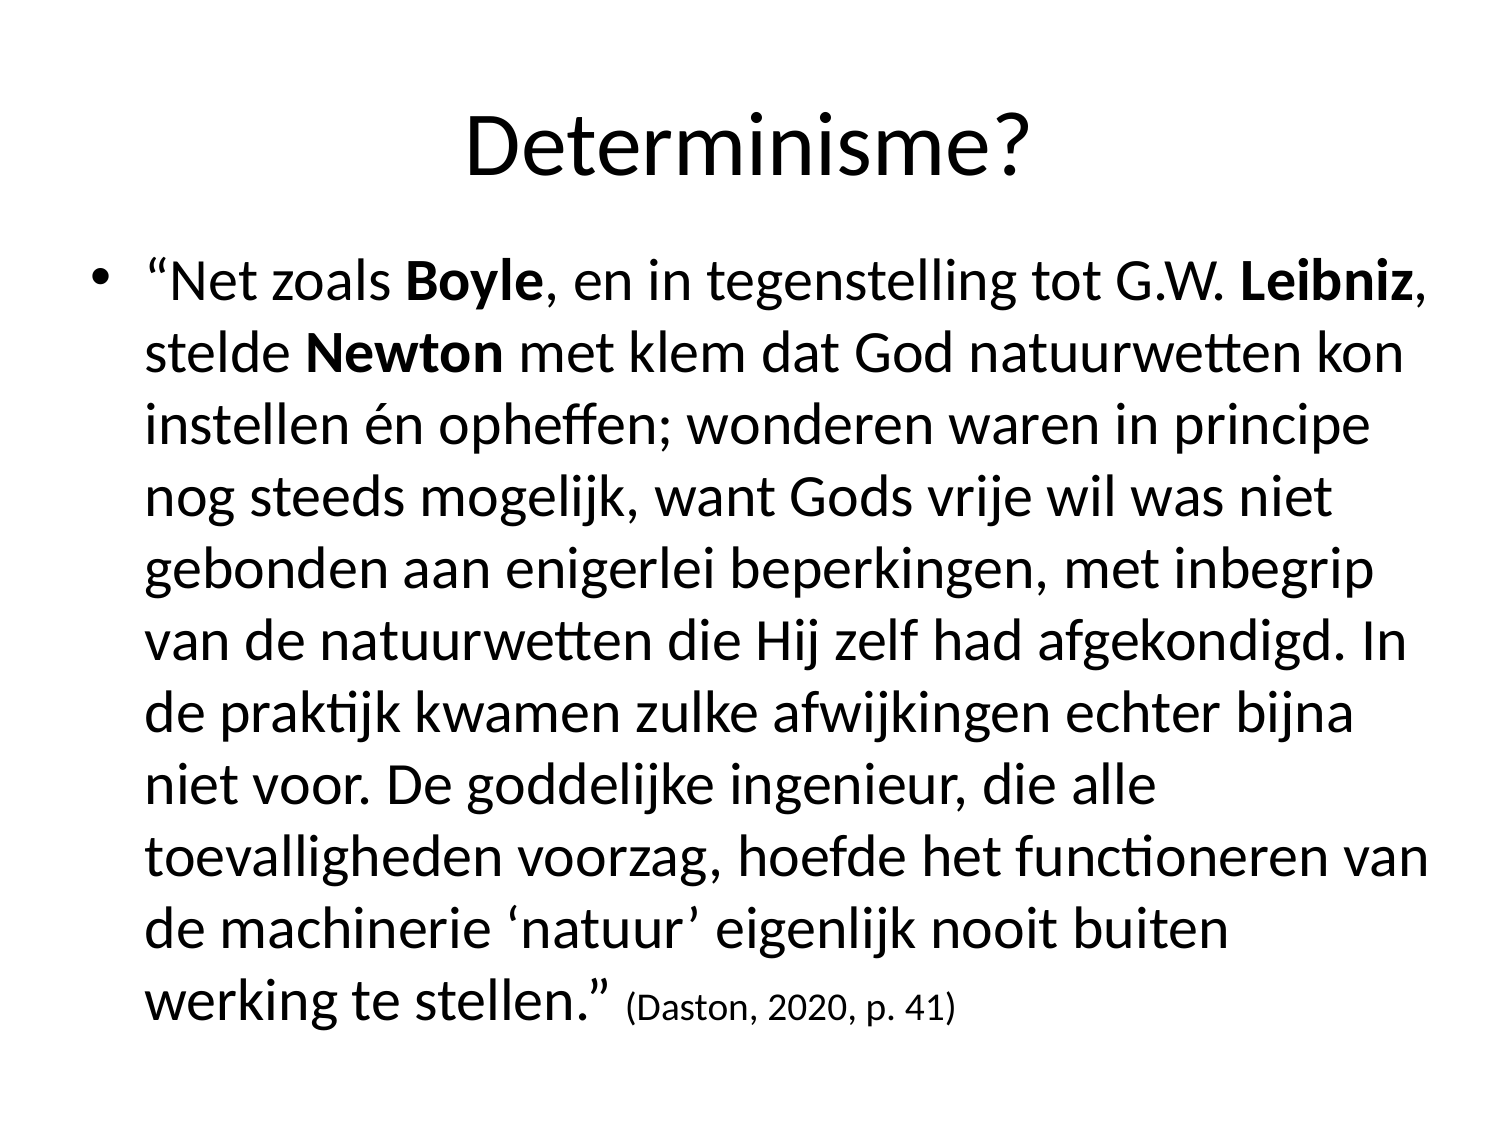

# Determinisme?
“Net zoals Boyle, en in tegenstelling tot G.W. Leibniz, stelde Newton met klem dat God natuurwetten kon instellen én opheffen; wonderen waren in principe nog steeds mogelijk, want Gods vrije wil was niet gebonden aan enigerlei beperkingen, met inbegrip van de natuurwetten die Hij zelf had afgekondigd. In de praktijk kwamen zulke afwijkingen echter bijna niet voor. De goddelijke ingenieur, die alle toevalligheden voorzag, hoefde het functioneren van de machinerie ‘natuur’ eigenlijk nooit buiten werking te stellen.” (Daston, 2020, p. 41)